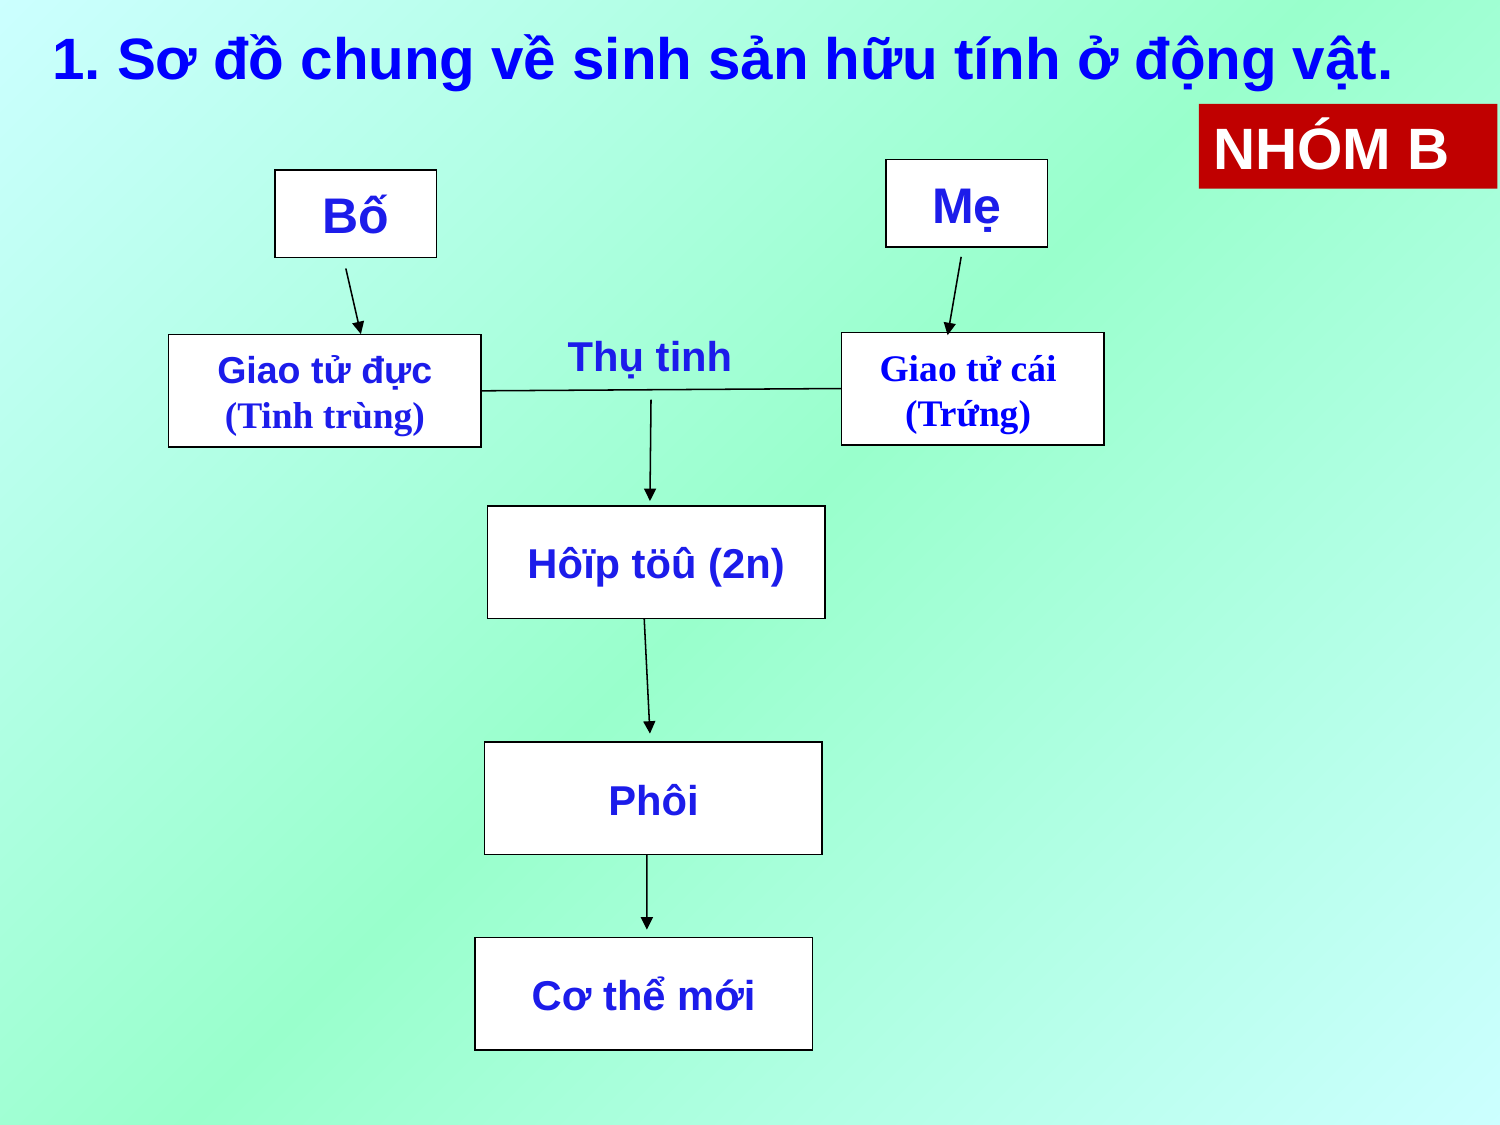

1. Sơ đồ chung về sinh sản hữu tính ở động vật.
NHÓM B
Mẹ
Bố

Thụ tinh
Giao tử cái
(Trứng)
Giao tử đực
(Tinh trùng)

Hôïp töû (2n)

Phôi

Cơ thể mới